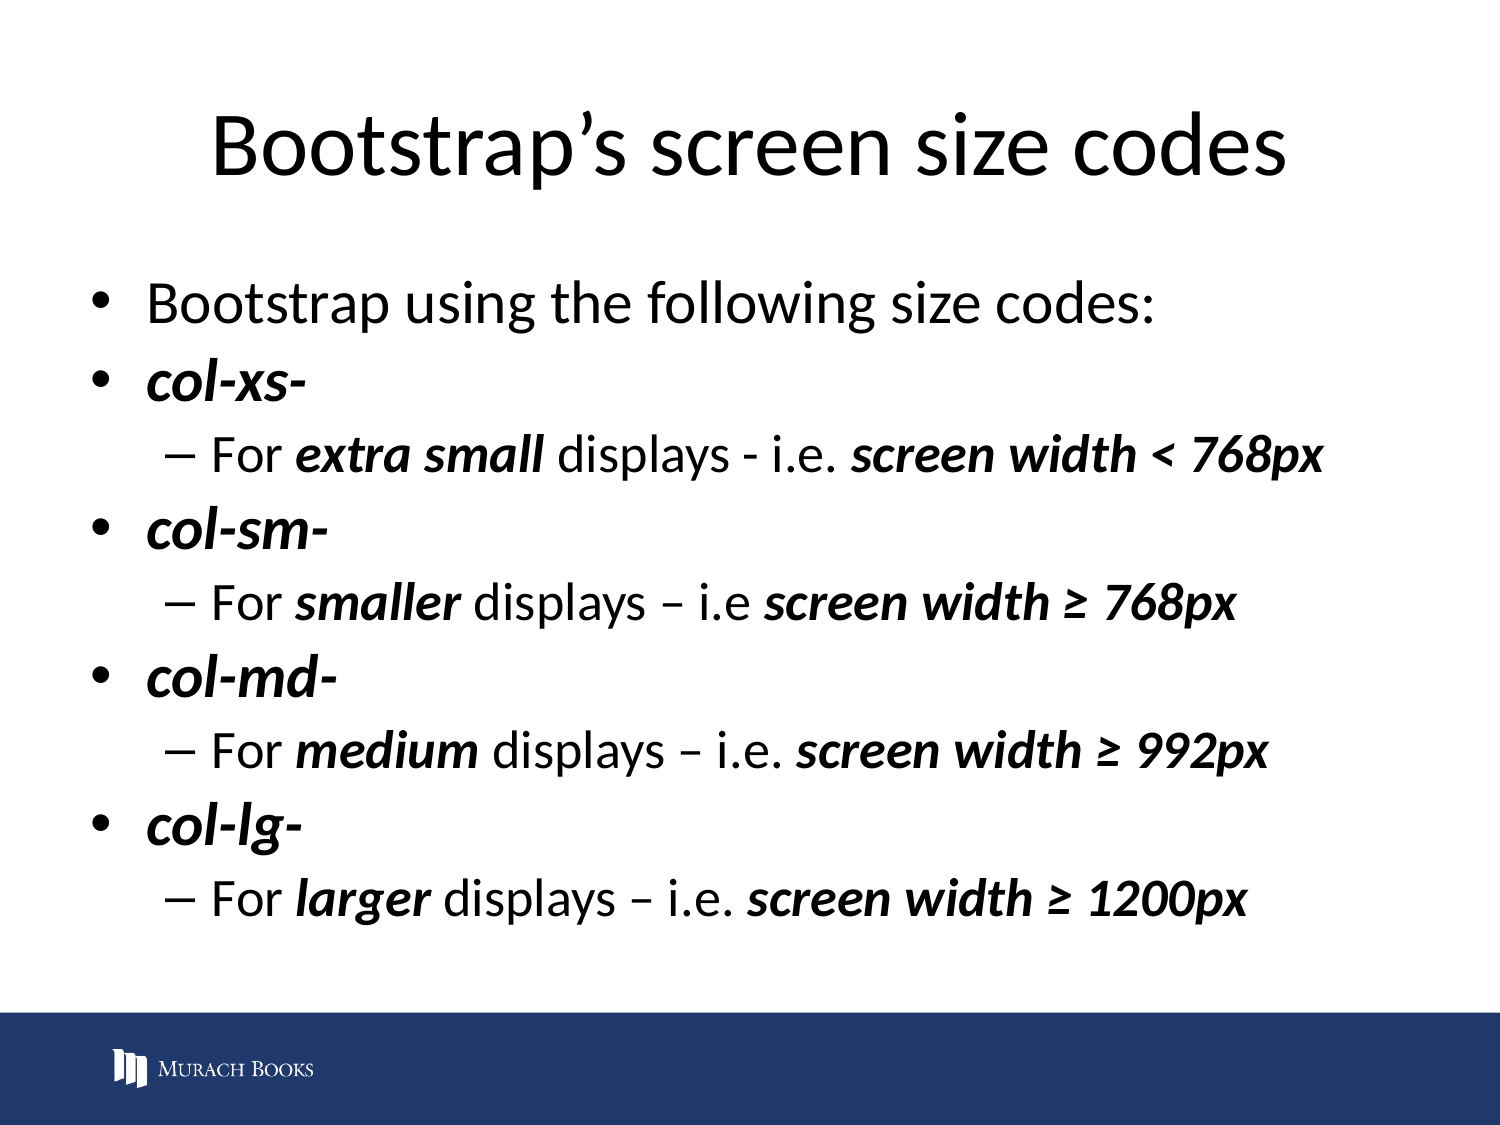

# Bootstrap’s screen size codes
Bootstrap using the following size codes:
col-xs-
For extra small displays - i.e. screen width < 768px
col-sm-
For smaller displays – i.e screen width ≥ 768px
col-md-
For medium displays – i.e. screen width ≥ 992px
col-lg-
For larger displays – i.e. screen width ≥ 1200px